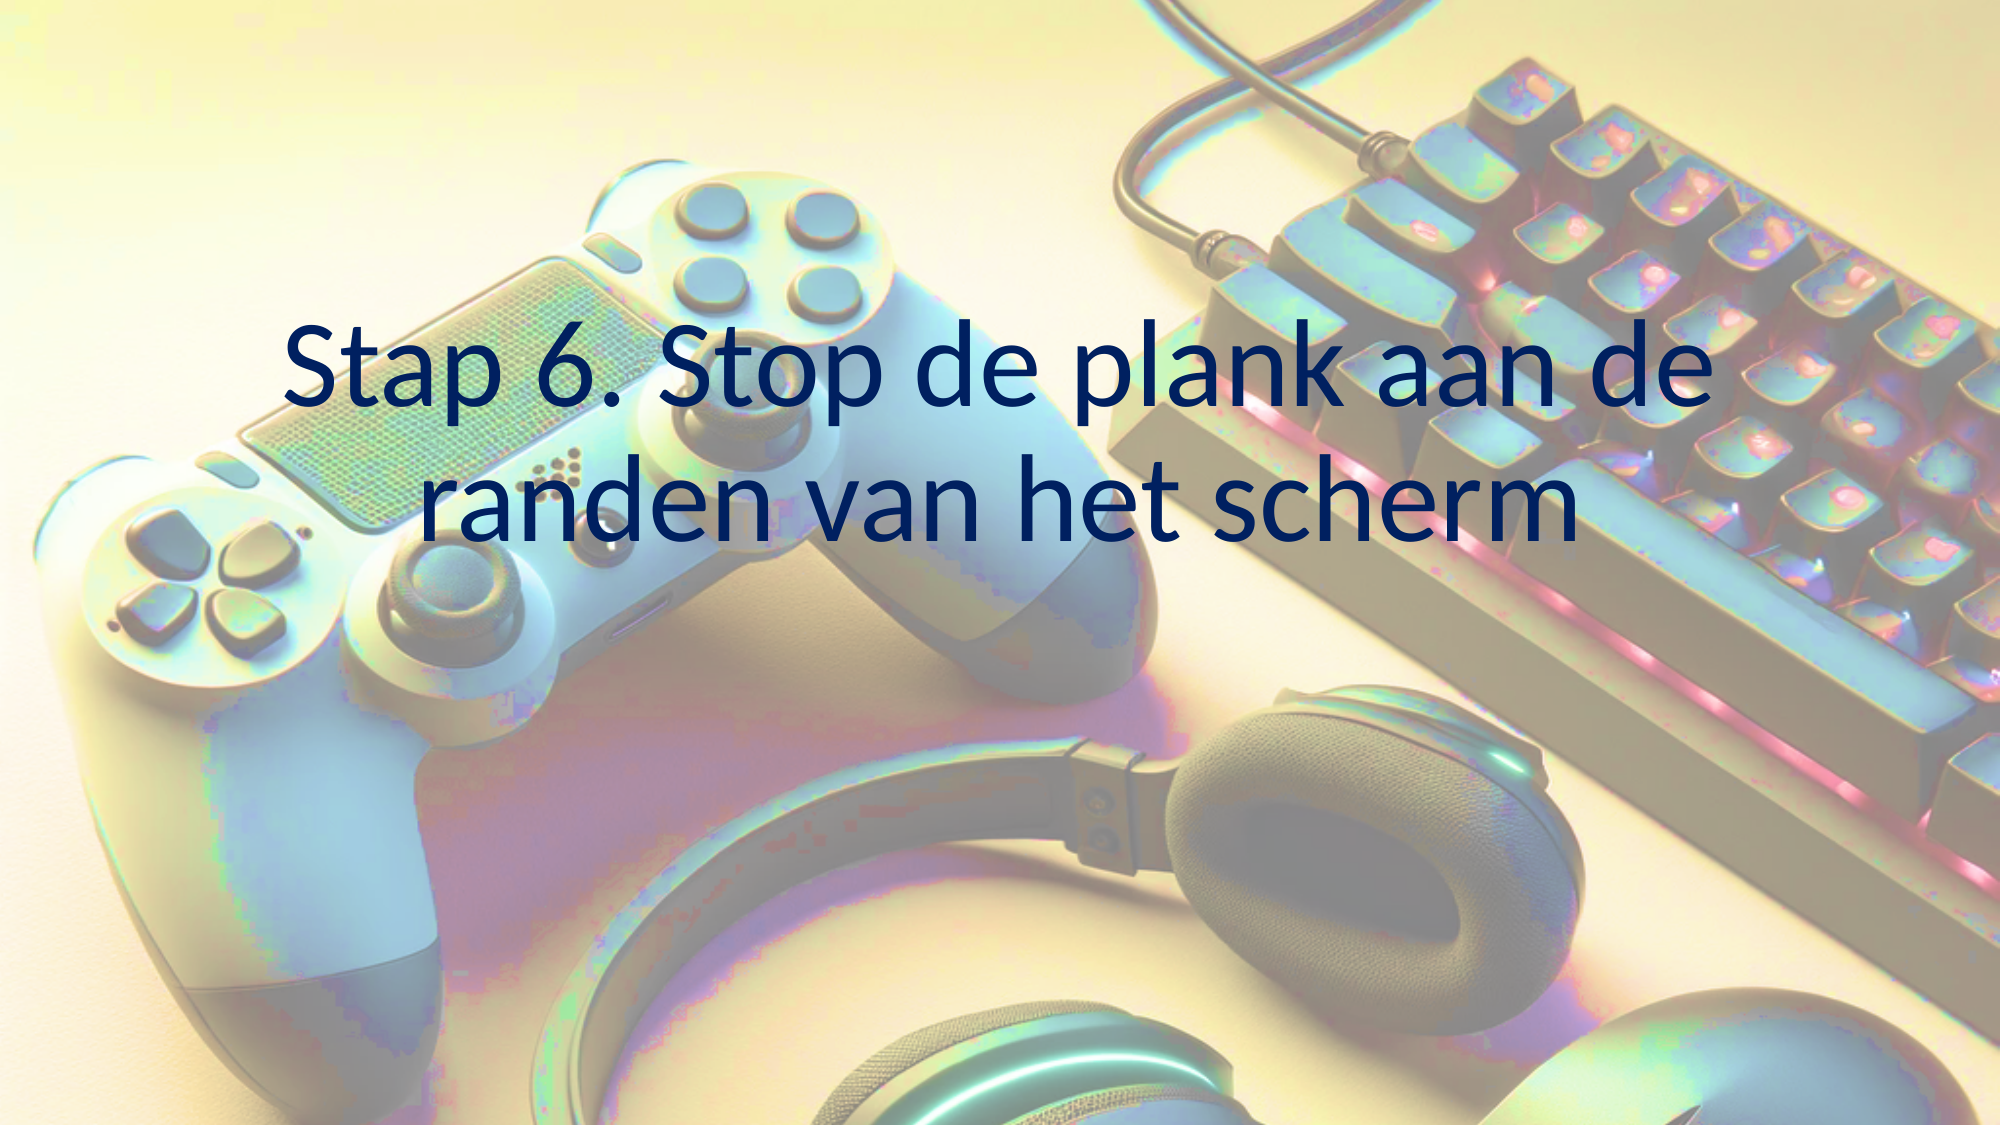

# Stap 6. Stop de plank aan de randen van het scherm